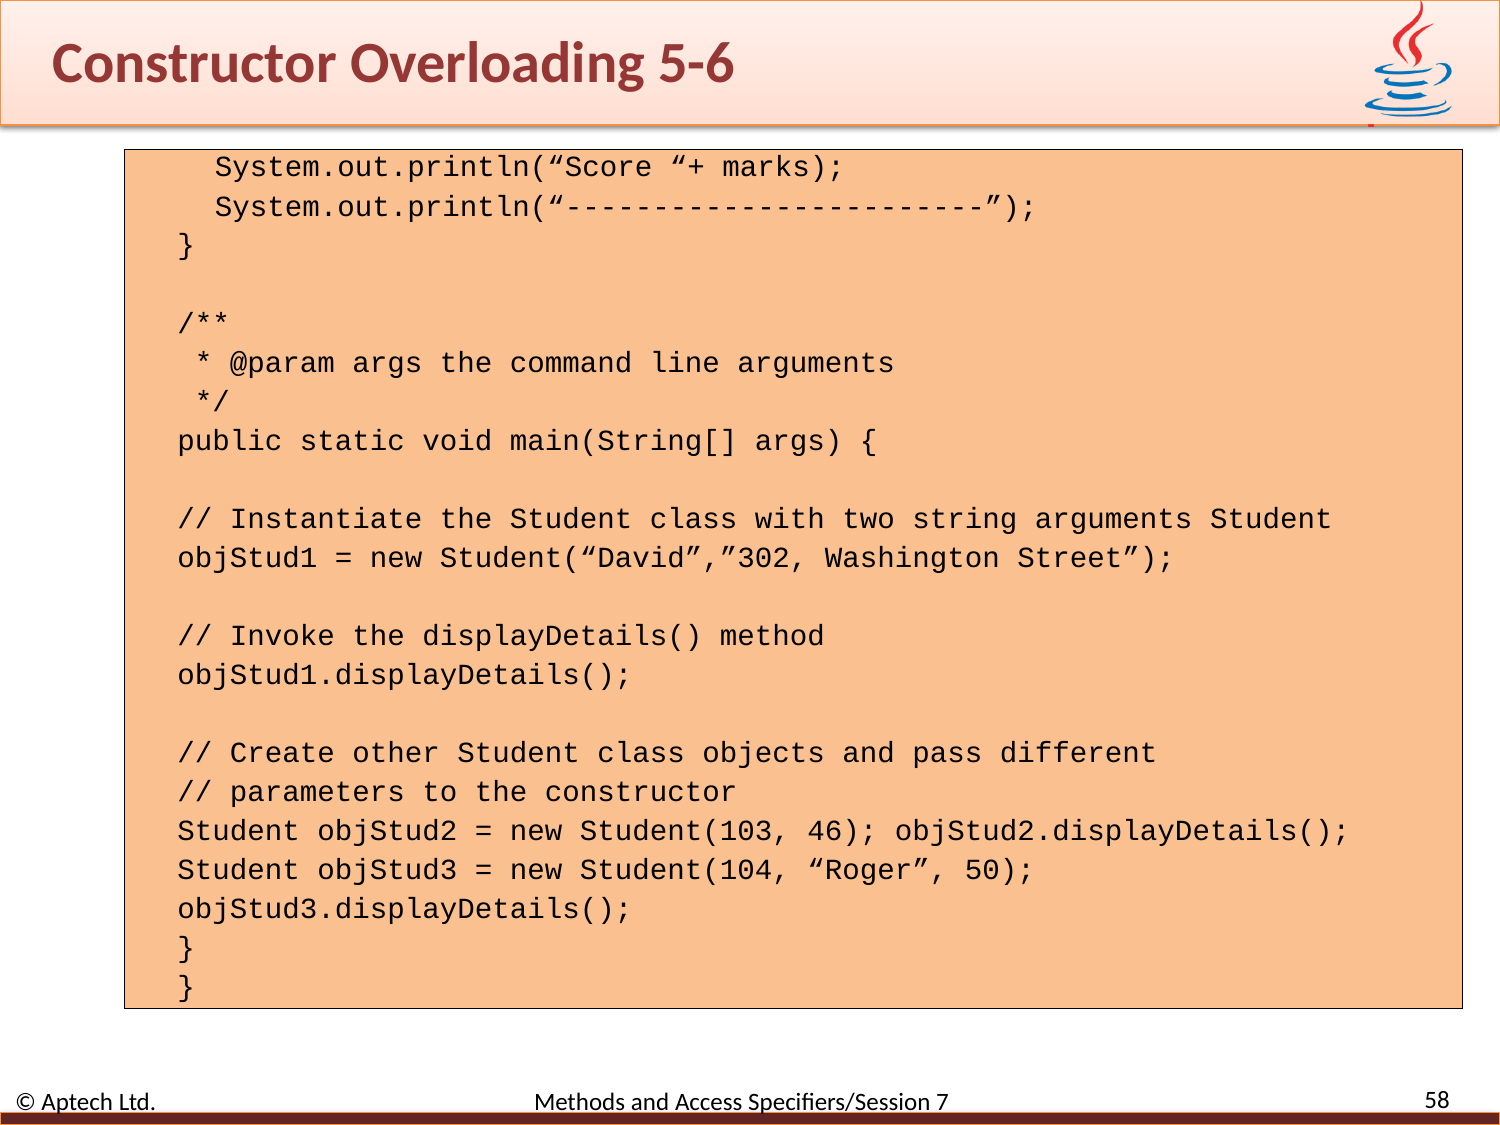

# Constructor Overloading 5-6
System.out.println(“Score “+ marks);
System.out.println(“------------------------”);
}

/**
 * @param args the command line arguments
 */
public static void main(String[] args) {

// Instantiate the Student class with two string arguments Student
objStud1 = new Student(“David”,”302, Washington Street”);

// Invoke the displayDetails() method
objStud1.displayDetails();

// Create other Student class objects and pass different
// parameters to the constructor
Student objStud2 = new Student(103, 46); objStud2.displayDetails();
Student objStud3 = new Student(104, “Roger”, 50);
objStud3.displayDetails();
}
}
58
© Aptech Ltd.                                                                  Methods and Access Specifiers/Session 7